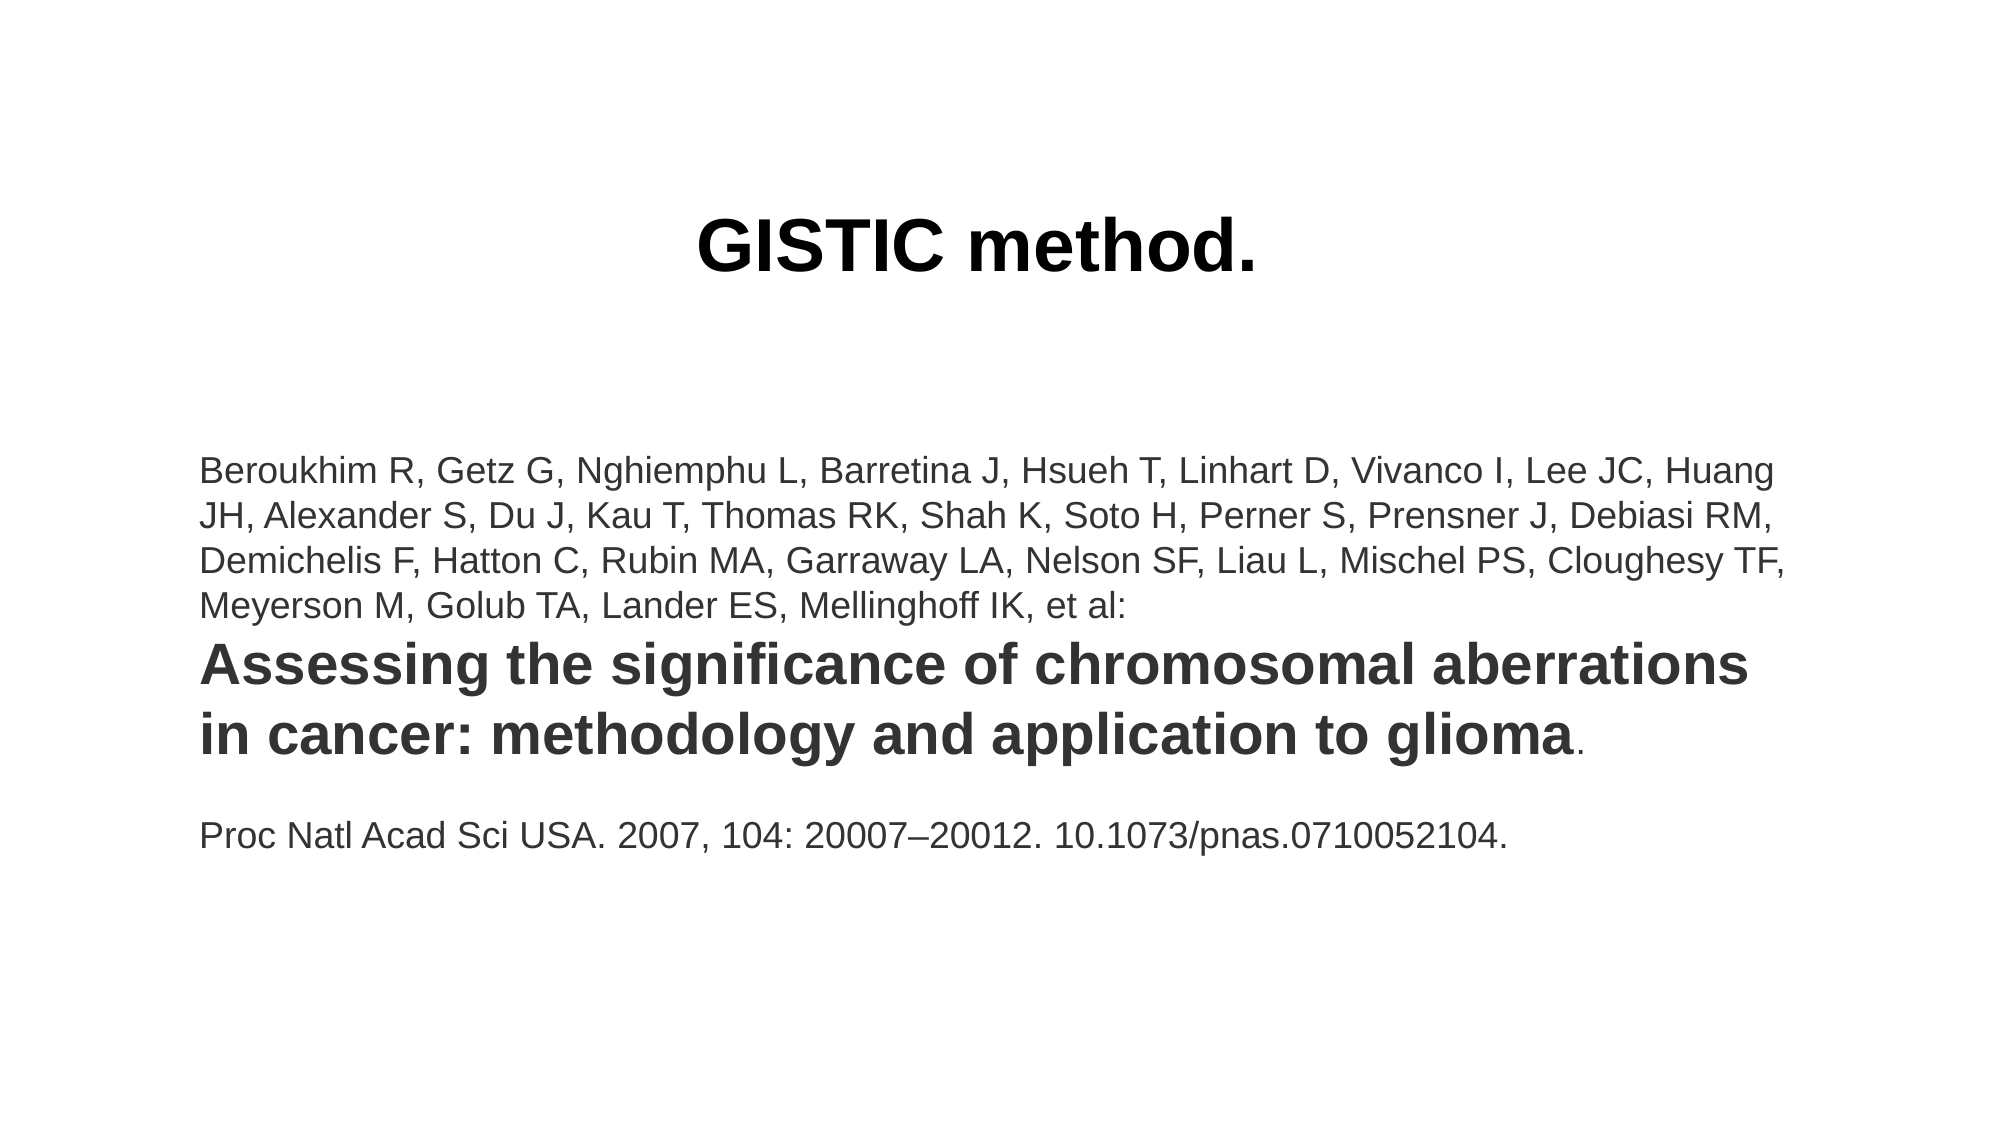

GISTIC method.
Beroukhim R, Getz G, Nghiemphu L, Barretina J, Hsueh T, Linhart D, Vivanco I, Lee JC, Huang JH, Alexander S, Du J, Kau T, Thomas RK, Shah K, Soto H, Perner S, Prensner J, Debiasi RM, Demichelis F, Hatton C, Rubin MA, Garraway LA, Nelson SF, Liau L, Mischel PS, Cloughesy TF, Meyerson M, Golub TA, Lander ES, Mellinghoff IK, et al:
Assessing the significance of chromosomal aberrations in cancer: methodology and application to glioma.

Proc Natl Acad Sci USA. 2007, 104: 20007–20012. 10.1073/pnas.0710052104.